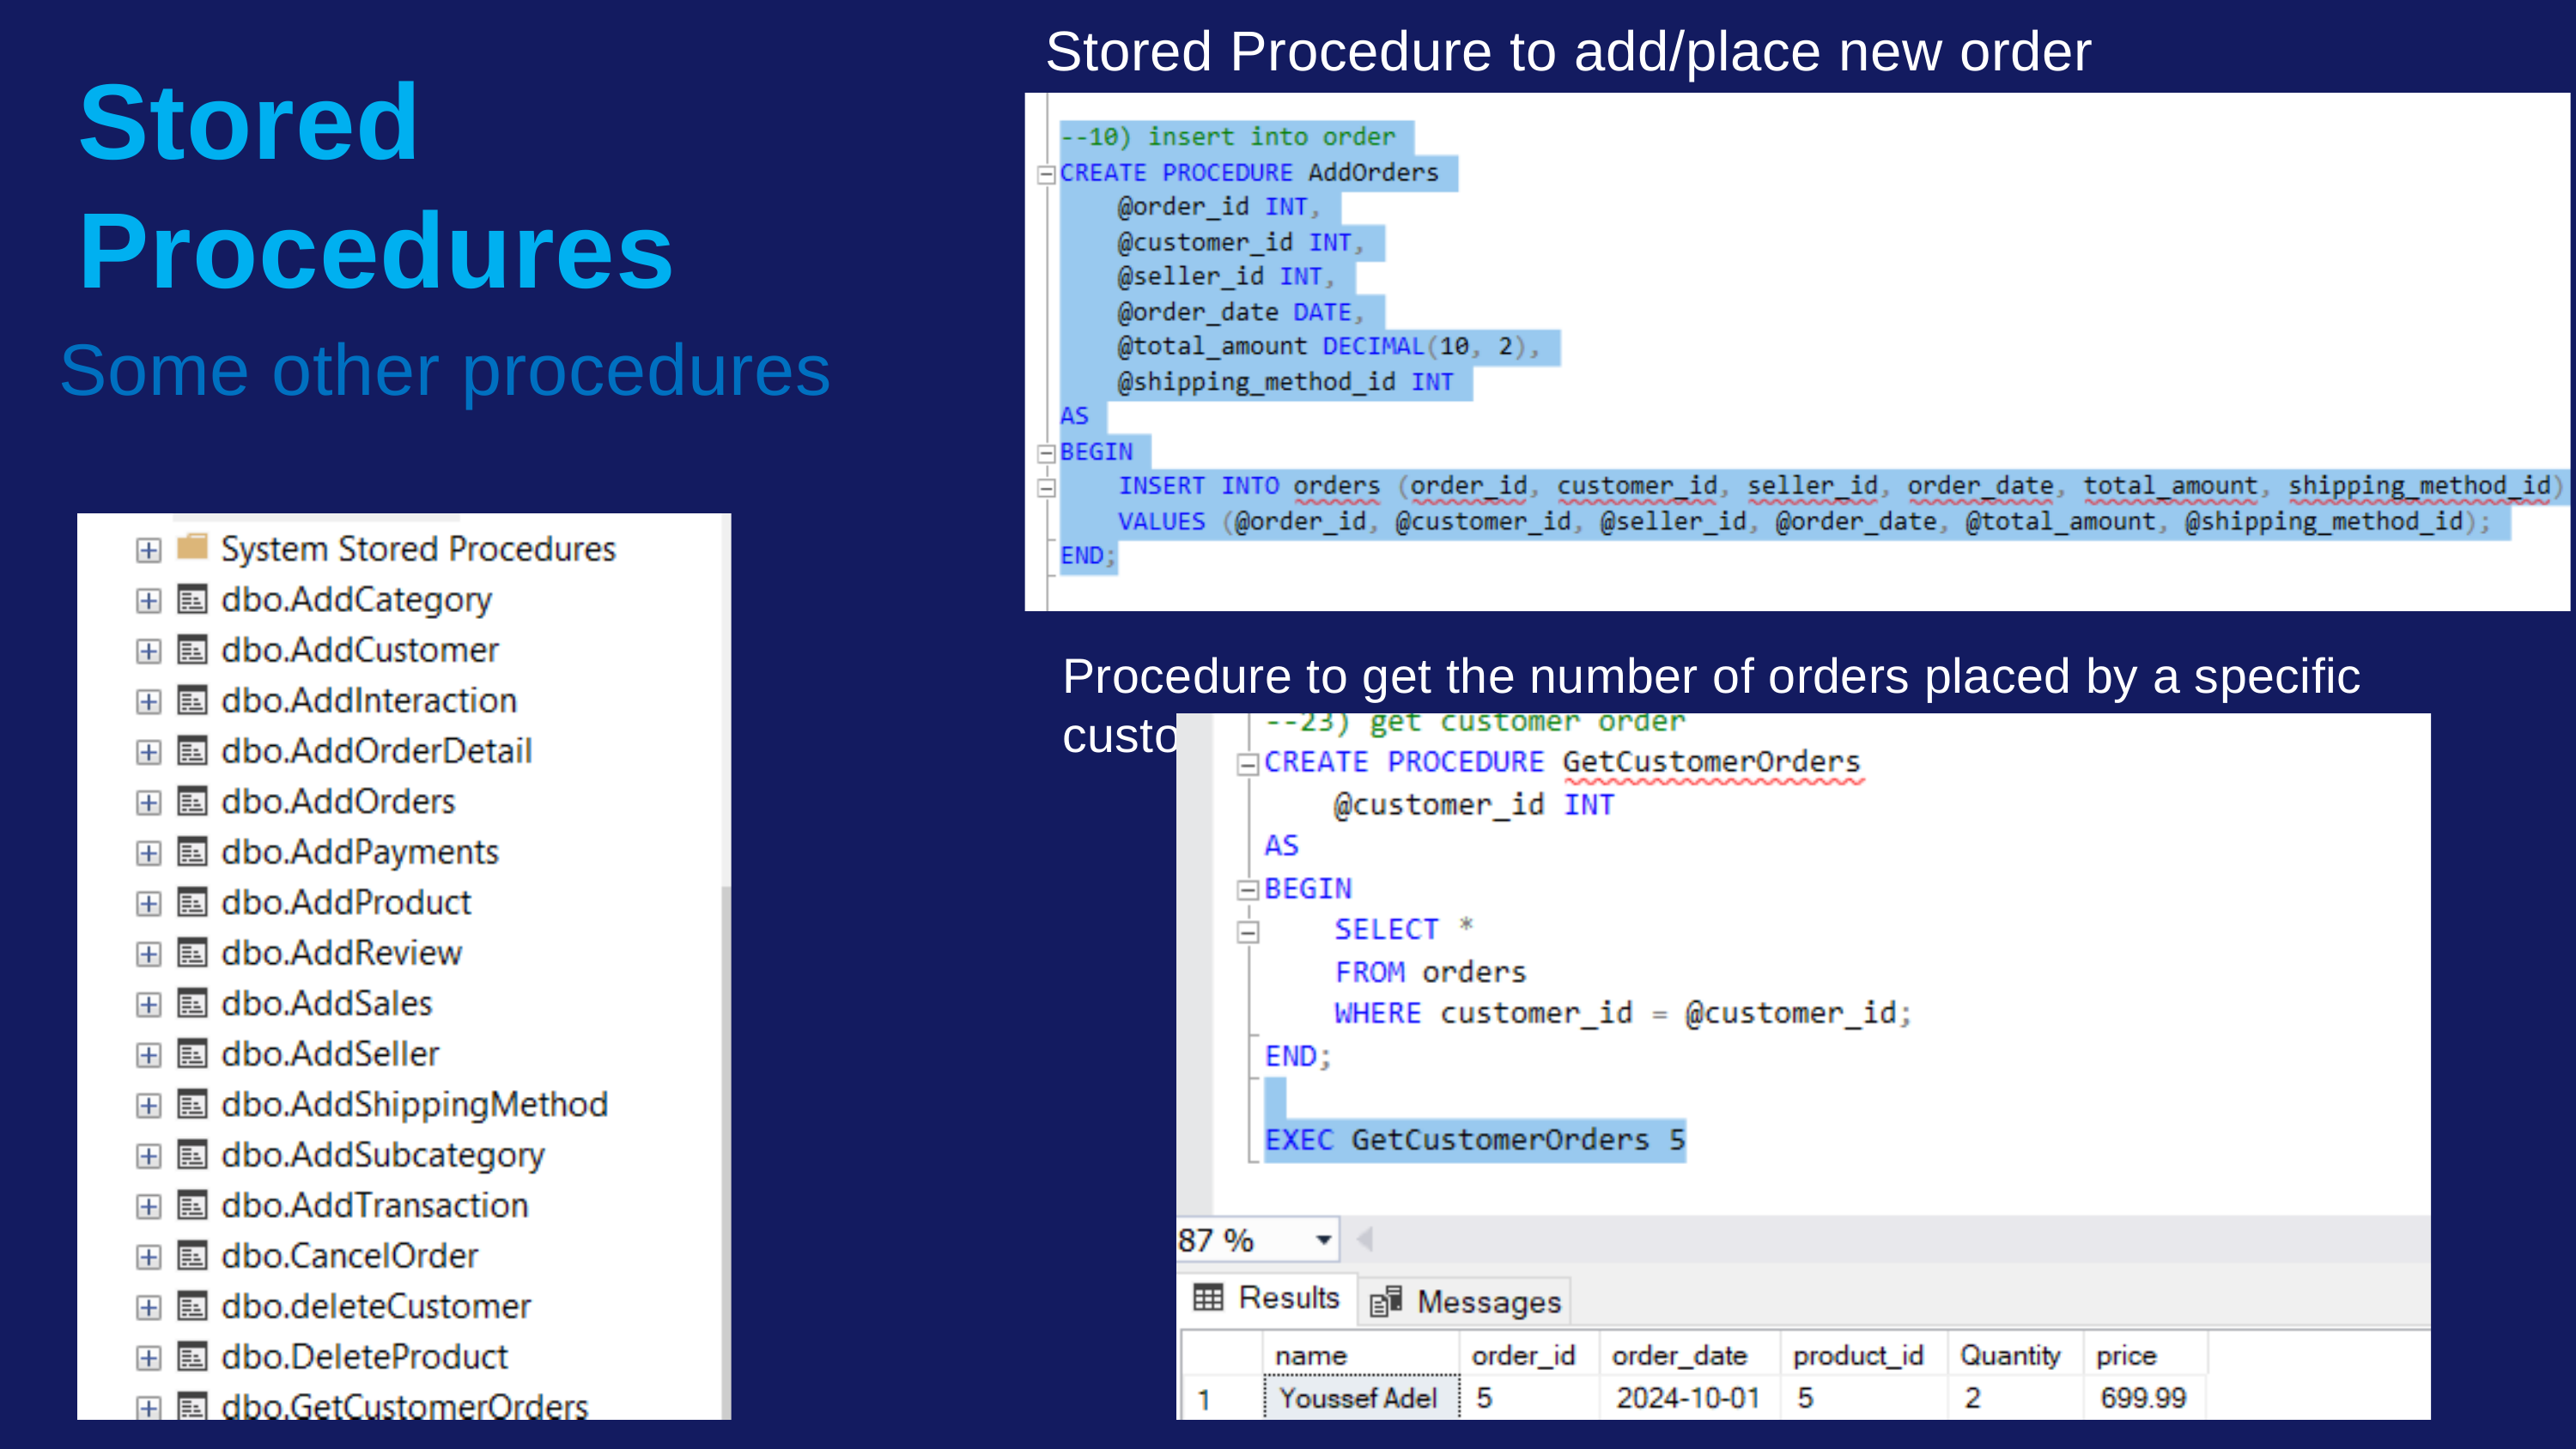

Stored Procedure to add/place new order
Stored Procedures

Some other procedures

Procedure to get the number of orders placed by a specific customer